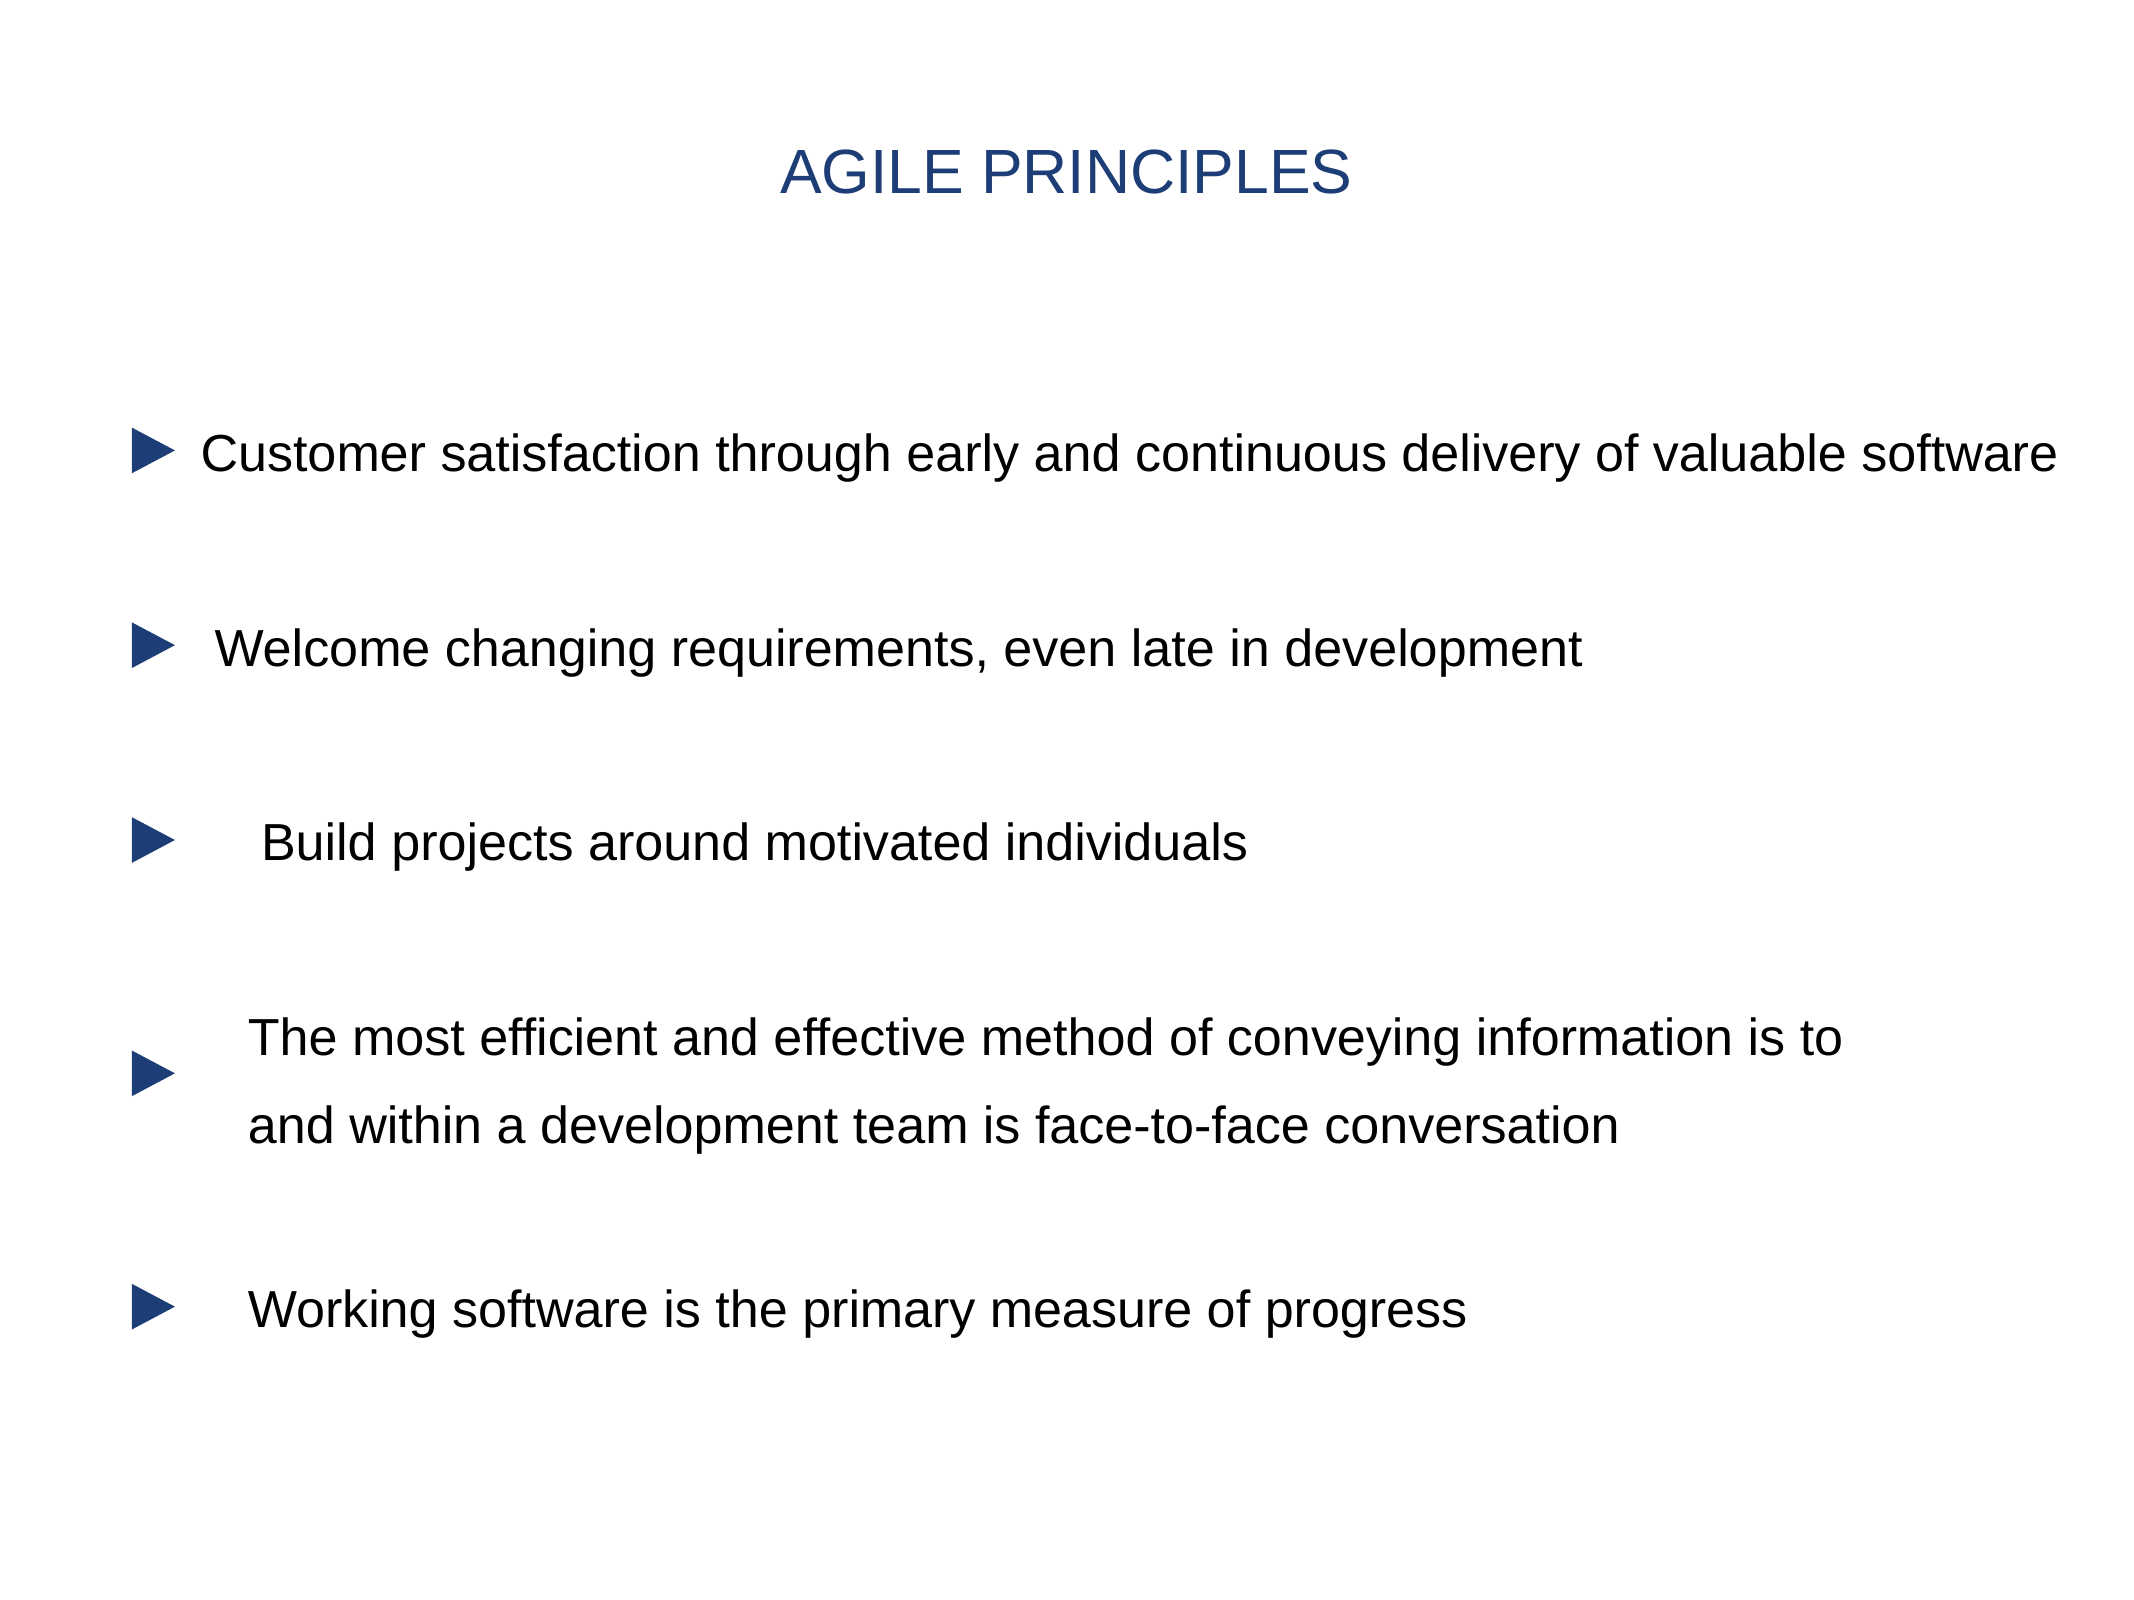

AGILE PRINCIPLES
Customer satisfaction through early and continuous delivery of valuable software

Welcome changing requirements, even late in development

Build projects around motivated individuals

The most efficient and effective method of conveying information is to
and within a development team is face-to-face conversation

Working software is the primary measure of progress